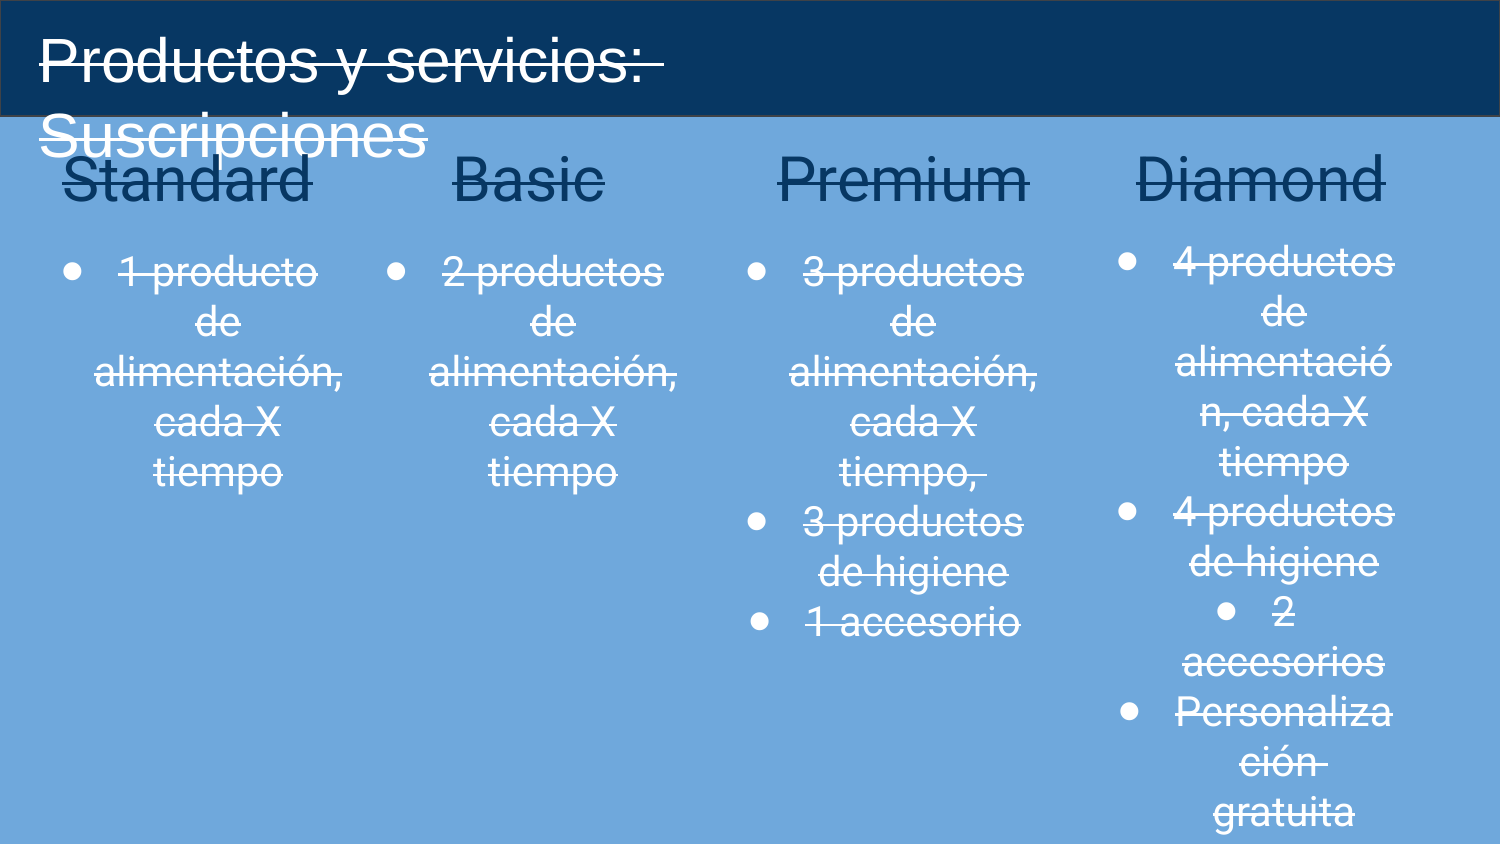

Productos y servicios: 			Suscripciones
Standard
Basic
Premium
Diamond
4 productos de alimentación, cada X tiempo
4 productos de higiene
2 accesorios
Personalización  gratuita
1 producto
de alimentación, cada X tiempo

2 productos de alimentación, cada X tiempo

3 productos de alimentación, cada X tiempo,
3 productos de higiene
1 accesorio